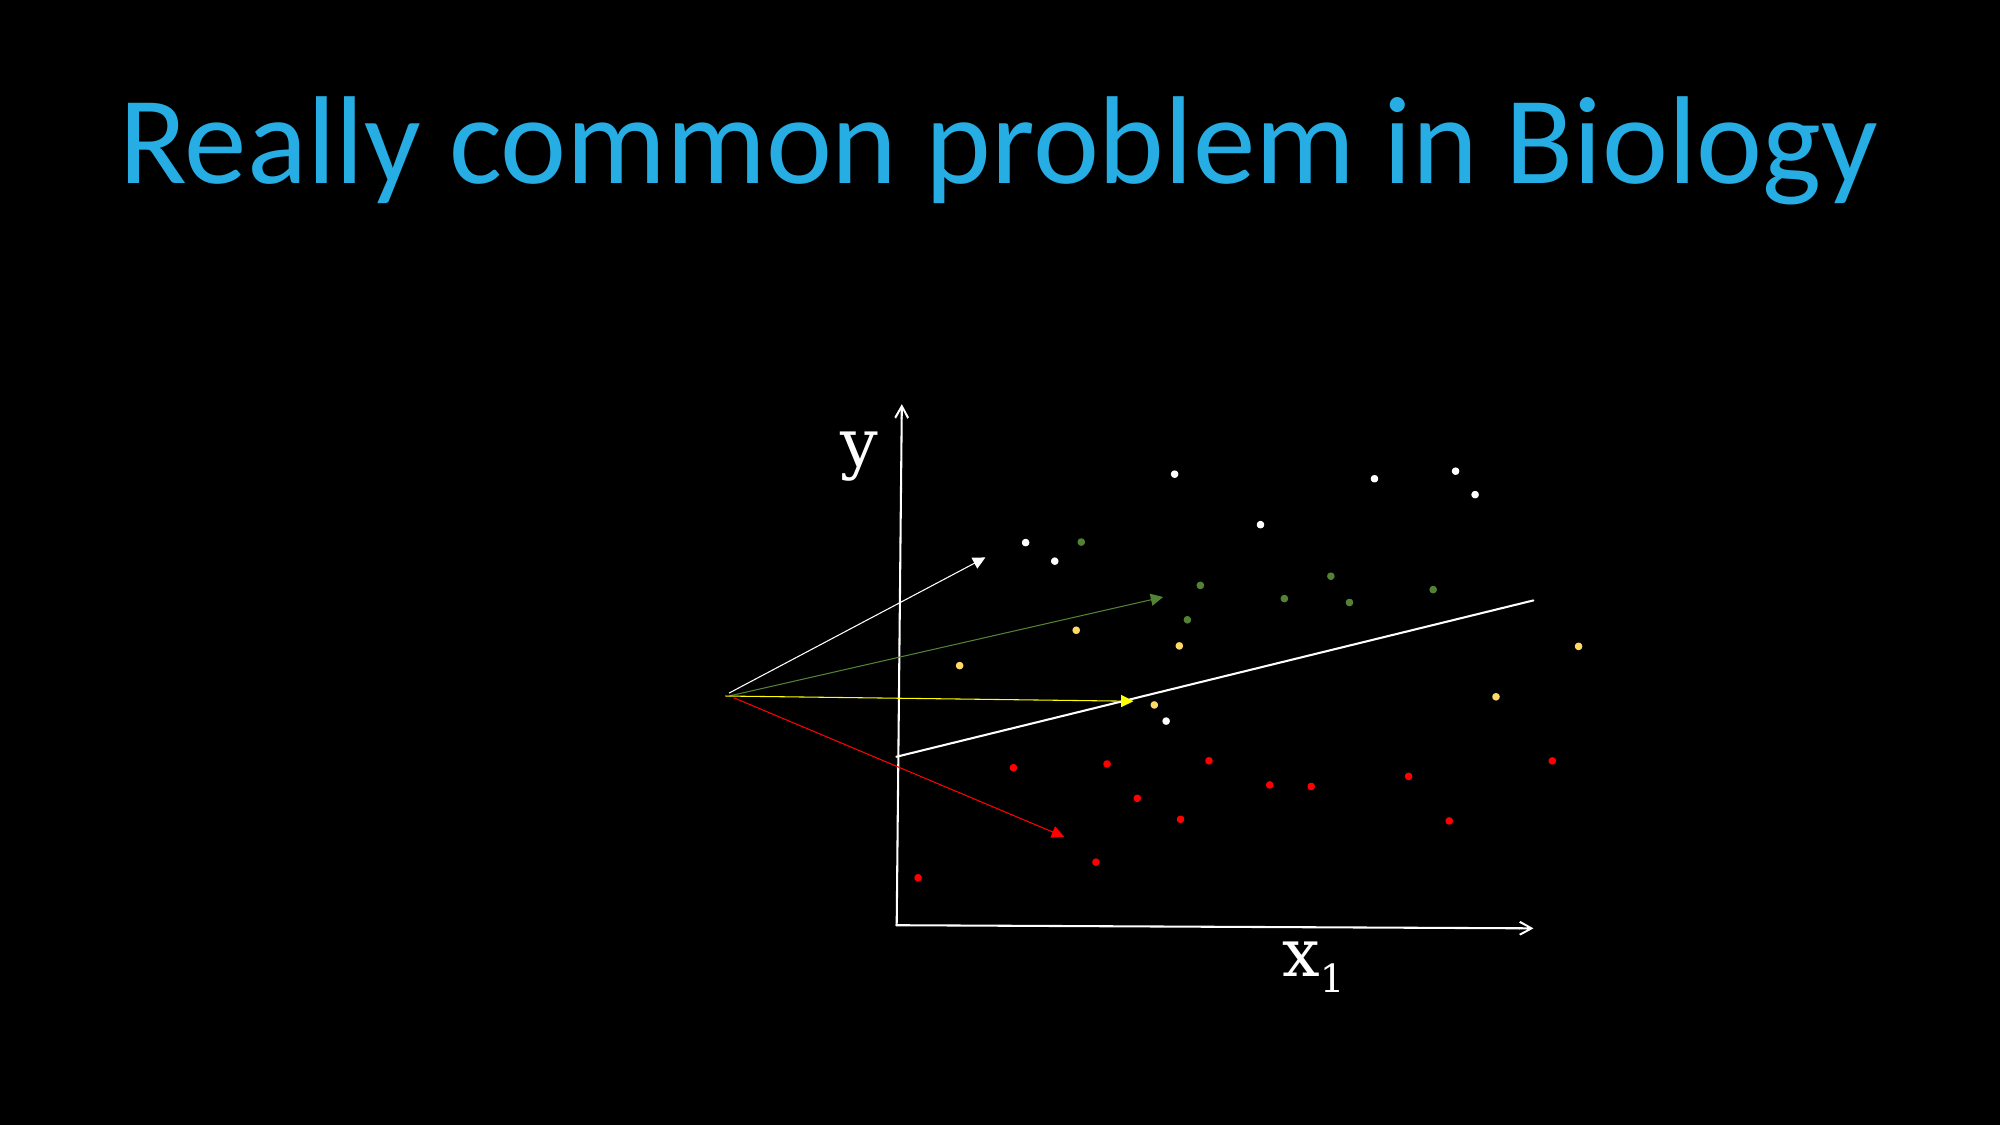

# Really common problem in Biology
y

x1